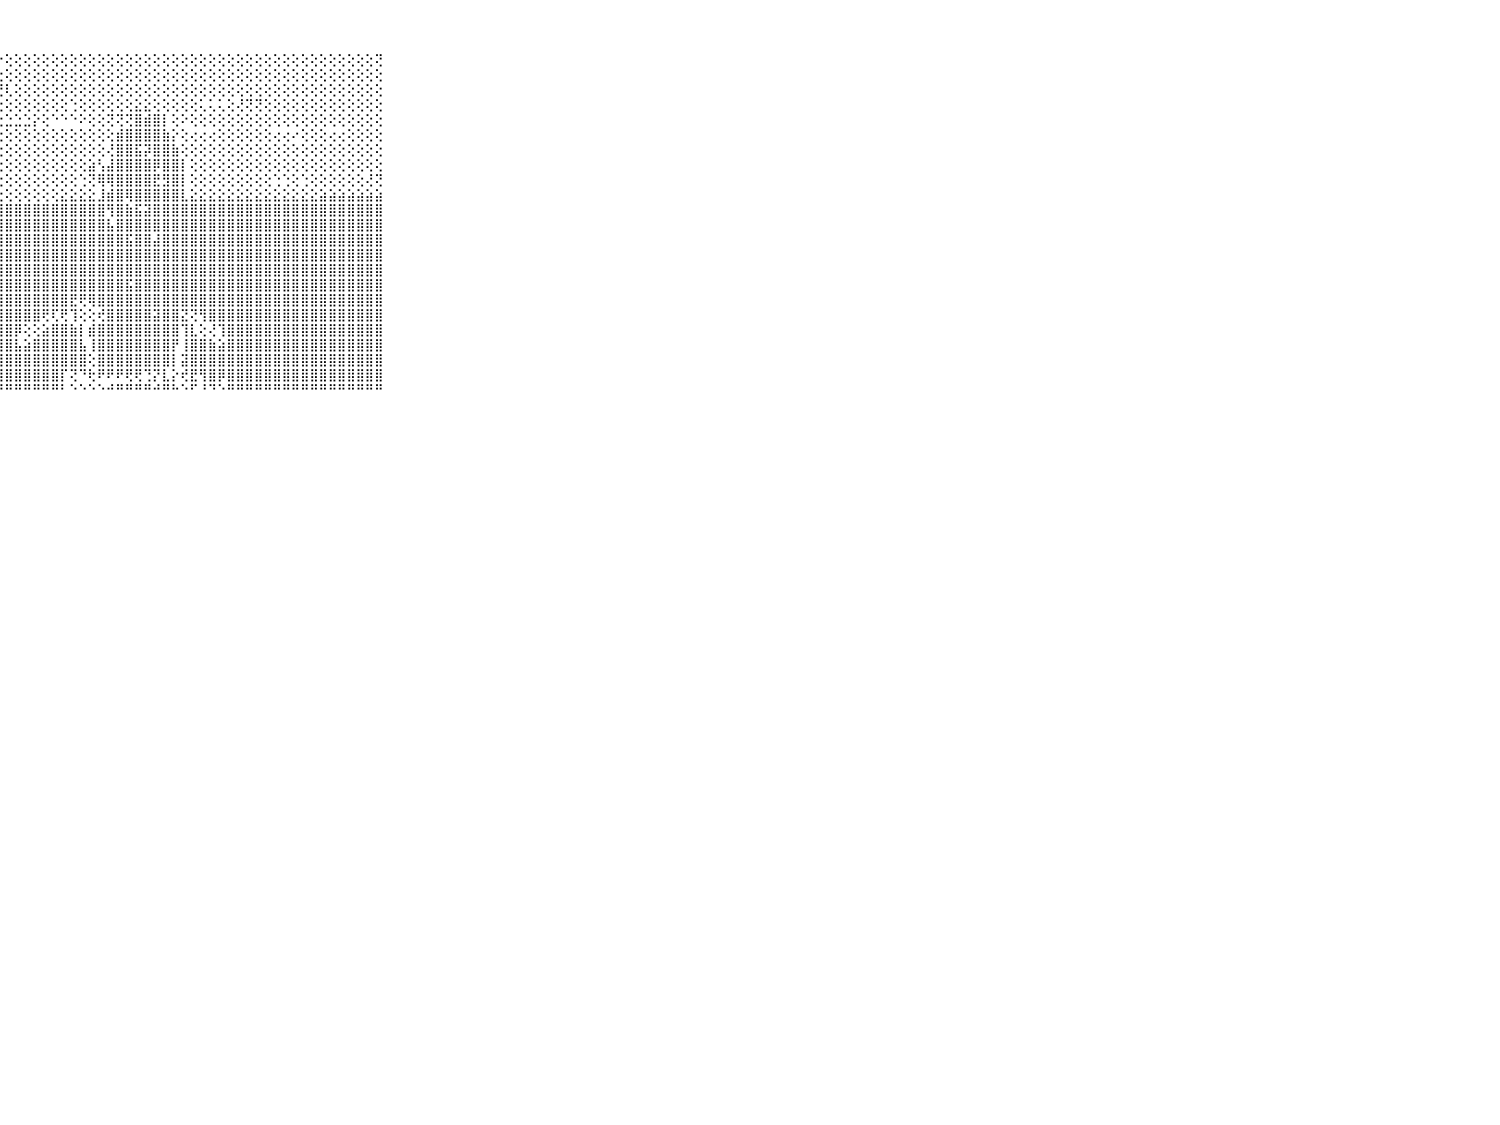

⠀⠀⠀⠀⠀⠀⠀⠀⠀⠀⠀⣿⣿⣿⣿⣿⣿⣿⣿⡿⢿⢟⢕⢕⢕⢕⣷⡕⢕⢕⢕⢕⢕⢕⢕⢕⢕⢕⢕⢕⢕⢕⢕⢕⢕⢕⢕⢕⢕⢕⢕⢕⢕⢕⢕⢕⢕⢕⢕⢕⢕⢕⢕⢕⢕⢕⢕⢕⢝⠀⠀⠀⠀⠀⠀⠀⠀⠀⠀⠀⠀
⠀⠀⠀⠀⠀⠀⠀⠀⠀⠀⠀⣿⣿⣿⡿⢿⢯⣯⣵⣵⣵⣵⣕⣕⢕⢕⡏⢕⢕⢕⢕⢕⢕⢕⢕⢕⢕⢕⢕⢕⢕⢕⢕⢕⢕⢕⢕⢕⢕⢕⢕⢕⢕⢕⢕⢕⢕⢕⢕⢕⢕⢕⢕⢕⢕⢕⢕⢕⢕⠀⠀⠀⠀⠀⠀⠀⠀⠀⠀⠀⠀
⠀⠀⠀⠀⠀⠀⠀⠀⠀⠀⠀⠕⢕⢕⢕⢕⣸⣿⣿⣿⣿⣿⣟⣟⣟⡟⢟⢟⢇⢕⢕⢕⢕⢕⢕⢕⢕⢕⢕⢕⢕⢕⢕⢕⢕⢕⢕⢕⢕⢕⢕⢕⢕⢕⢕⢕⢕⢕⢕⢕⢕⢕⢕⢕⢕⢕⢕⢕⢕⠀⠀⠀⠀⠀⠀⠀⠀⠀⠀⠀⠀
⠀⠀⠀⠀⠀⠀⠀⠀⠀⠀⠀⢕⢕⢕⢕⢸⣿⣿⣿⣿⣿⣿⣿⣽⣷⣷⡕⢕⢕⢕⢕⢕⢕⢕⢕⢑⢕⢕⢕⢕⢕⢕⣕⣕⢕⢕⢕⢕⢕⢅⢅⢅⢕⢜⢝⢝⢕⢕⢕⢕⢕⢕⢕⢕⢕⢕⢕⢕⢕⠀⠀⠀⠀⠀⠀⠀⠀⠀⠀⠀⠀
⠀⠀⠀⠀⠀⠀⠀⠀⠀⠀⠀⠖⠖⢲⠦⠾⢷⠿⠿⢽⢿⣿⣿⣯⣿⣿⣇⣑⣑⣑⣑⡕⢕⠑⠑⠑⠕⢕⢕⢝⢝⢝⣿⣾⣿⡇⢕⠕⢕⢕⢕⢕⢕⢕⢕⢕⢕⢕⢕⢕⢕⢕⢕⢕⢕⢕⢕⢕⢕⠀⠀⠀⠀⠀⠀⠀⠀⠀⠀⠀⠀
⠀⠀⠀⠀⠀⠀⠀⠀⠀⠀⠀⠀⠀⠐⠀⠅⠀⠁⢐⠕⢁⠁⢁⠀⢑⢐⢔⢔⢕⢕⢕⢕⢕⢕⢕⢕⢕⢕⢕⢕⣾⣿⣿⣿⣿⣷⡕⢕⢔⢔⢔⢕⢕⢕⢕⢕⢕⢔⢔⠔⢕⢕⢕⢔⢔⢕⢕⢕⢕⠀⠀⠀⠀⠀⠀⠀⠀⠀⠀⠀⠀
⠀⠀⠀⠀⠀⠀⠀⠀⠀⠀⠀⠄⢔⢔⢕⢔⢕⢅⢅⢅⢅⢕⢅⢱⢵⢵⢕⢕⢕⢕⢕⢕⢕⢕⢕⢕⢕⢕⢕⢜⣿⣿⣯⡽⣿⣿⣷⢕⢕⢕⢕⢕⢕⢕⢕⢕⢕⢕⢕⢕⢕⢕⢕⢕⢕⢕⢕⢕⢕⠀⠀⠀⠀⠀⠀⠀⠀⠀⠀⠀⠀
⠀⠀⠀⠀⠀⠀⠀⠀⠀⠀⠀⢑⢑⢑⢕⢕⢕⢕⣕⣕⣕⣕⡝⢕⢕⢕⢕⢕⢕⢕⢕⢕⢕⢕⢕⢕⢕⣵⢣⣼⣿⣿⣿⣿⡿⣿⣿⡇⢕⢕⢕⢕⢕⢕⢕⢕⢕⢕⢕⢕⢕⢕⢕⢕⢕⢕⢕⢕⢕⠀⠀⠀⠀⠀⠀⠀⠀⠀⠀⠀⠀
⠀⠀⠀⠀⠀⠀⠀⠀⠀⠀⠀⠑⢑⢑⢕⢕⢕⢕⢝⢝⢕⢕⢕⢕⢕⢕⢕⢕⢕⢕⢕⢕⢕⢕⢕⢕⢑⢝⢿⢿⣿⣿⣿⣿⣟⣻⣿⡇⢕⢕⢕⢕⢕⢕⢕⢕⢕⢑⢑⢕⢑⢕⢕⢕⢕⢕⢕⢜⢝⠀⠀⠀⠀⠀⠀⠀⠀⠀⠀⠀⠀
⠀⠀⠀⠀⠀⠀⠀⠀⠀⠀⠀⢅⢕⢕⢕⢕⢕⢕⢕⢕⢕⢕⢕⢕⢕⢕⢕⢕⢕⢕⢕⢕⢕⢕⣕⣕⣕⣕⣸⣾⣿⢿⣿⣿⣿⣿⣿⣇⣕⣕⣕⣕⣕⣕⣕⣕⣕⣕⣕⣕⣕⣕⣵⣵⣵⣵⣵⣵⣵⠀⠀⠀⠀⠀⠀⠀⠀⠀⠀⠀⠀
⠀⠀⠀⠀⠀⠀⠀⠀⠀⠀⠀⣿⣿⣿⣿⣿⣿⣿⣿⣿⣿⣿⣿⣿⣿⣿⣿⣿⣿⣿⣿⣿⣿⣿⣿⣿⣿⣿⣿⢻⣿⣷⣯⣽⣿⣿⣿⣿⣿⣿⣿⣿⣿⣿⣿⣿⣿⣿⣿⣿⣿⣿⣿⣿⣿⣿⣿⣿⣿⠀⠀⠀⠀⠀⠀⠀⠀⠀⠀⠀⠀
⠀⠀⠀⠀⠀⠀⠀⠀⠀⠀⠀⣿⣿⣿⣿⣿⣿⣿⣿⣿⣿⢕⢸⣿⣿⣿⣿⣿⣿⣿⣿⣿⣿⣿⣿⣿⣿⣿⣿⣧⣿⣿⣿⣿⣿⣿⣿⣿⣿⣿⣿⣿⣿⣿⣿⣿⣿⣿⣿⣿⣿⣿⣿⣿⣿⣿⣿⣿⣿⠀⠀⠀⠀⠀⠀⠀⠀⠀⠀⠀⠀
⠀⠀⠀⠀⠀⠀⠀⠀⠀⠀⠀⣿⣿⣿⣿⣿⣿⣿⣿⣿⣿⢕⢜⣿⣿⣿⣿⣿⣿⣿⣿⣿⣿⣿⣿⣿⣿⣿⣿⣿⣿⣯⣿⣿⣼⣿⣿⣿⣿⣿⣿⣿⣿⣿⣿⣿⣿⣿⣿⣿⣿⣿⣿⣿⣿⣿⣿⣿⣿⠀⠀⠀⠀⠀⠀⠀⠀⠀⠀⠀⠀
⠀⠀⠀⠀⠀⠀⠀⠀⠀⠀⠀⣿⣿⣿⣿⣿⣿⣿⣿⣿⣿⢕⢕⣿⣿⣿⣿⣿⣿⣿⣿⣿⣿⣿⣿⣿⣿⣿⣿⣿⣿⣿⣿⣿⣿⣿⣿⣿⣿⣿⣿⣿⣿⣿⣿⣿⣿⣿⣿⣿⣿⣿⣿⣿⣿⣿⣿⣿⣿⠀⠀⠀⠀⠀⠀⠀⠀⠀⠀⠀⠀
⠀⠀⠀⠀⠀⠀⠀⠀⠀⠀⠀⣿⣿⣿⣿⣿⣿⣿⣿⣿⣿⢕⢕⢿⣿⣿⣿⣿⣿⣿⣿⣿⣿⣿⣿⣿⣿⣿⣿⣿⣿⣿⣿⣿⣿⣿⣿⣿⣿⣿⣿⣿⣿⣿⣿⣿⣿⣿⣿⣿⣿⣿⣿⣿⣿⣿⣿⣿⣿⠀⠀⠀⠀⠀⠀⠀⠀⠀⠀⠀⠀
⠀⠀⠀⠀⠀⠀⠀⠀⠀⠀⠀⣿⣿⣿⣿⣿⣿⣿⣿⣿⣿⢕⢕⣸⣿⣿⣿⣿⣿⣿⣿⣿⣿⣿⣿⣿⣿⣿⣿⣿⣿⣯⣿⣿⣿⣿⣿⣿⣿⣿⣿⣿⣿⣿⣿⣿⣿⣿⣿⣿⣿⣿⣿⣿⣿⣿⣿⣿⣿⠀⠀⠀⠀⠀⠀⠀⠀⠀⠀⠀⠀
⠀⠀⠀⠀⠀⠀⠀⠀⠀⠀⠀⣿⣿⣿⣿⣿⣿⣿⣿⣿⣿⢕⢕⣻⣿⣿⣿⣿⣿⣿⣿⣿⣿⣿⣿⣟⢟⢿⣿⣿⣿⣿⣿⣿⣿⣿⣿⣿⣿⣿⣿⣿⣿⣿⣿⣿⣿⣿⣿⣿⣿⣿⣿⣿⣿⣿⣿⣿⣿⠀⠀⠀⠀⠀⠀⠀⠀⠀⠀⠀⠀
⠀⠀⠀⠀⠀⠀⠀⠀⠀⠀⠀⣿⣿⣿⣿⣿⣿⣿⣿⣿⣿⢕⢕⣿⣿⣿⣿⣿⣿⣿⣿⣿⢟⢏⢟⢹⢕⢕⢞⣿⣿⣿⣿⣿⣽⣿⣿⣝⢝⢻⣿⣿⣿⣿⣿⣿⣿⣿⣿⣿⣿⣿⣿⣿⣿⣿⣿⣿⣿⠀⠀⠀⠀⠀⠀⠀⠀⠀⠀⠀⠀
⠀⠀⠀⠀⠀⠀⠀⠀⠀⠀⠀⣿⣿⣿⣿⣿⣿⣿⣿⣿⣿⢕⢕⣿⣿⣿⣿⣿⣿⡿⢕⢕⣵⣿⣿⣷⡇⣾⣿⣿⣿⣿⣿⣿⣿⣿⣿⢹⣇⢕⢜⢹⣿⣿⣿⣿⣿⣿⣿⣿⣿⣿⣿⣿⣿⣿⣿⣿⣿⠀⠀⠀⠀⠀⠀⠀⠀⠀⠀⠀⠀
⠀⠀⠀⠀⠀⠀⠀⠀⠀⠀⠀⣿⣿⣿⣿⣿⣿⣿⣿⣿⣿⣵⣵⣿⣿⣿⣿⣿⣿⣧⣵⣿⣿⣿⣿⣿⣧⢸⣿⣿⣿⣿⣿⣿⣿⣿⡟⢸⣿⣿⣷⣵⣿⣿⣿⣿⣿⣿⣿⣿⣿⣿⣿⣿⣿⣿⣿⣿⣿⠀⠀⠀⠀⠀⠀⠀⠀⠀⠀⠀⠀
⠀⠀⠀⠀⠀⠀⠀⠀⠀⠀⠀⣿⣿⣿⣿⣿⣿⣿⣿⣿⣿⣿⣿⣿⣿⣿⣿⣿⣿⣿⣿⣿⣿⣿⣿⣿⣿⢕⣿⣿⣿⣿⣿⣿⣿⣿⡇⣽⣿⣿⣿⣿⣿⣿⣿⣿⣿⣿⣿⣿⣿⣿⣿⣿⣿⣿⣿⣿⣿⠀⠀⠀⠀⠀⠀⠀⠀⠀⠀⠀⠀
⠀⠀⠀⠀⠀⠀⠀⠀⠀⠀⠀⣿⣿⣿⣿⣿⣿⣿⣿⣿⣿⣿⣿⣿⣿⣿⣿⣿⣿⣿⣿⣿⣿⣿⡏⢝⠙⢗⠟⠟⠟⢟⢟⢙⡝⣇⡕⢞⣟⢻⣿⡿⣿⣿⣿⣿⣿⣿⣿⣿⣿⣿⣿⣿⣿⣿⣿⣿⣿⠀⠀⠀⠀⠀⠀⠀⠀⠀⠀⠀⠀
⠀⠀⠀⠀⠀⠀⠀⠀⠀⠀⠀⠛⠛⠛⠛⠛⠛⠛⠛⠛⠛⠛⠛⠛⠛⠛⠛⠛⠛⠛⠛⠛⠛⠛⠃⠑⠑⠑⠑⠚⠛⠛⠛⠛⠚⠛⠓⠑⠋⠘⠙⠑⠛⠛⠛⠛⠛⠛⠛⠛⠛⠛⠛⠛⠛⠛⠛⠛⠛⠀⠀⠀⠀⠀⠀⠀⠀⠀⠀⠀⠀